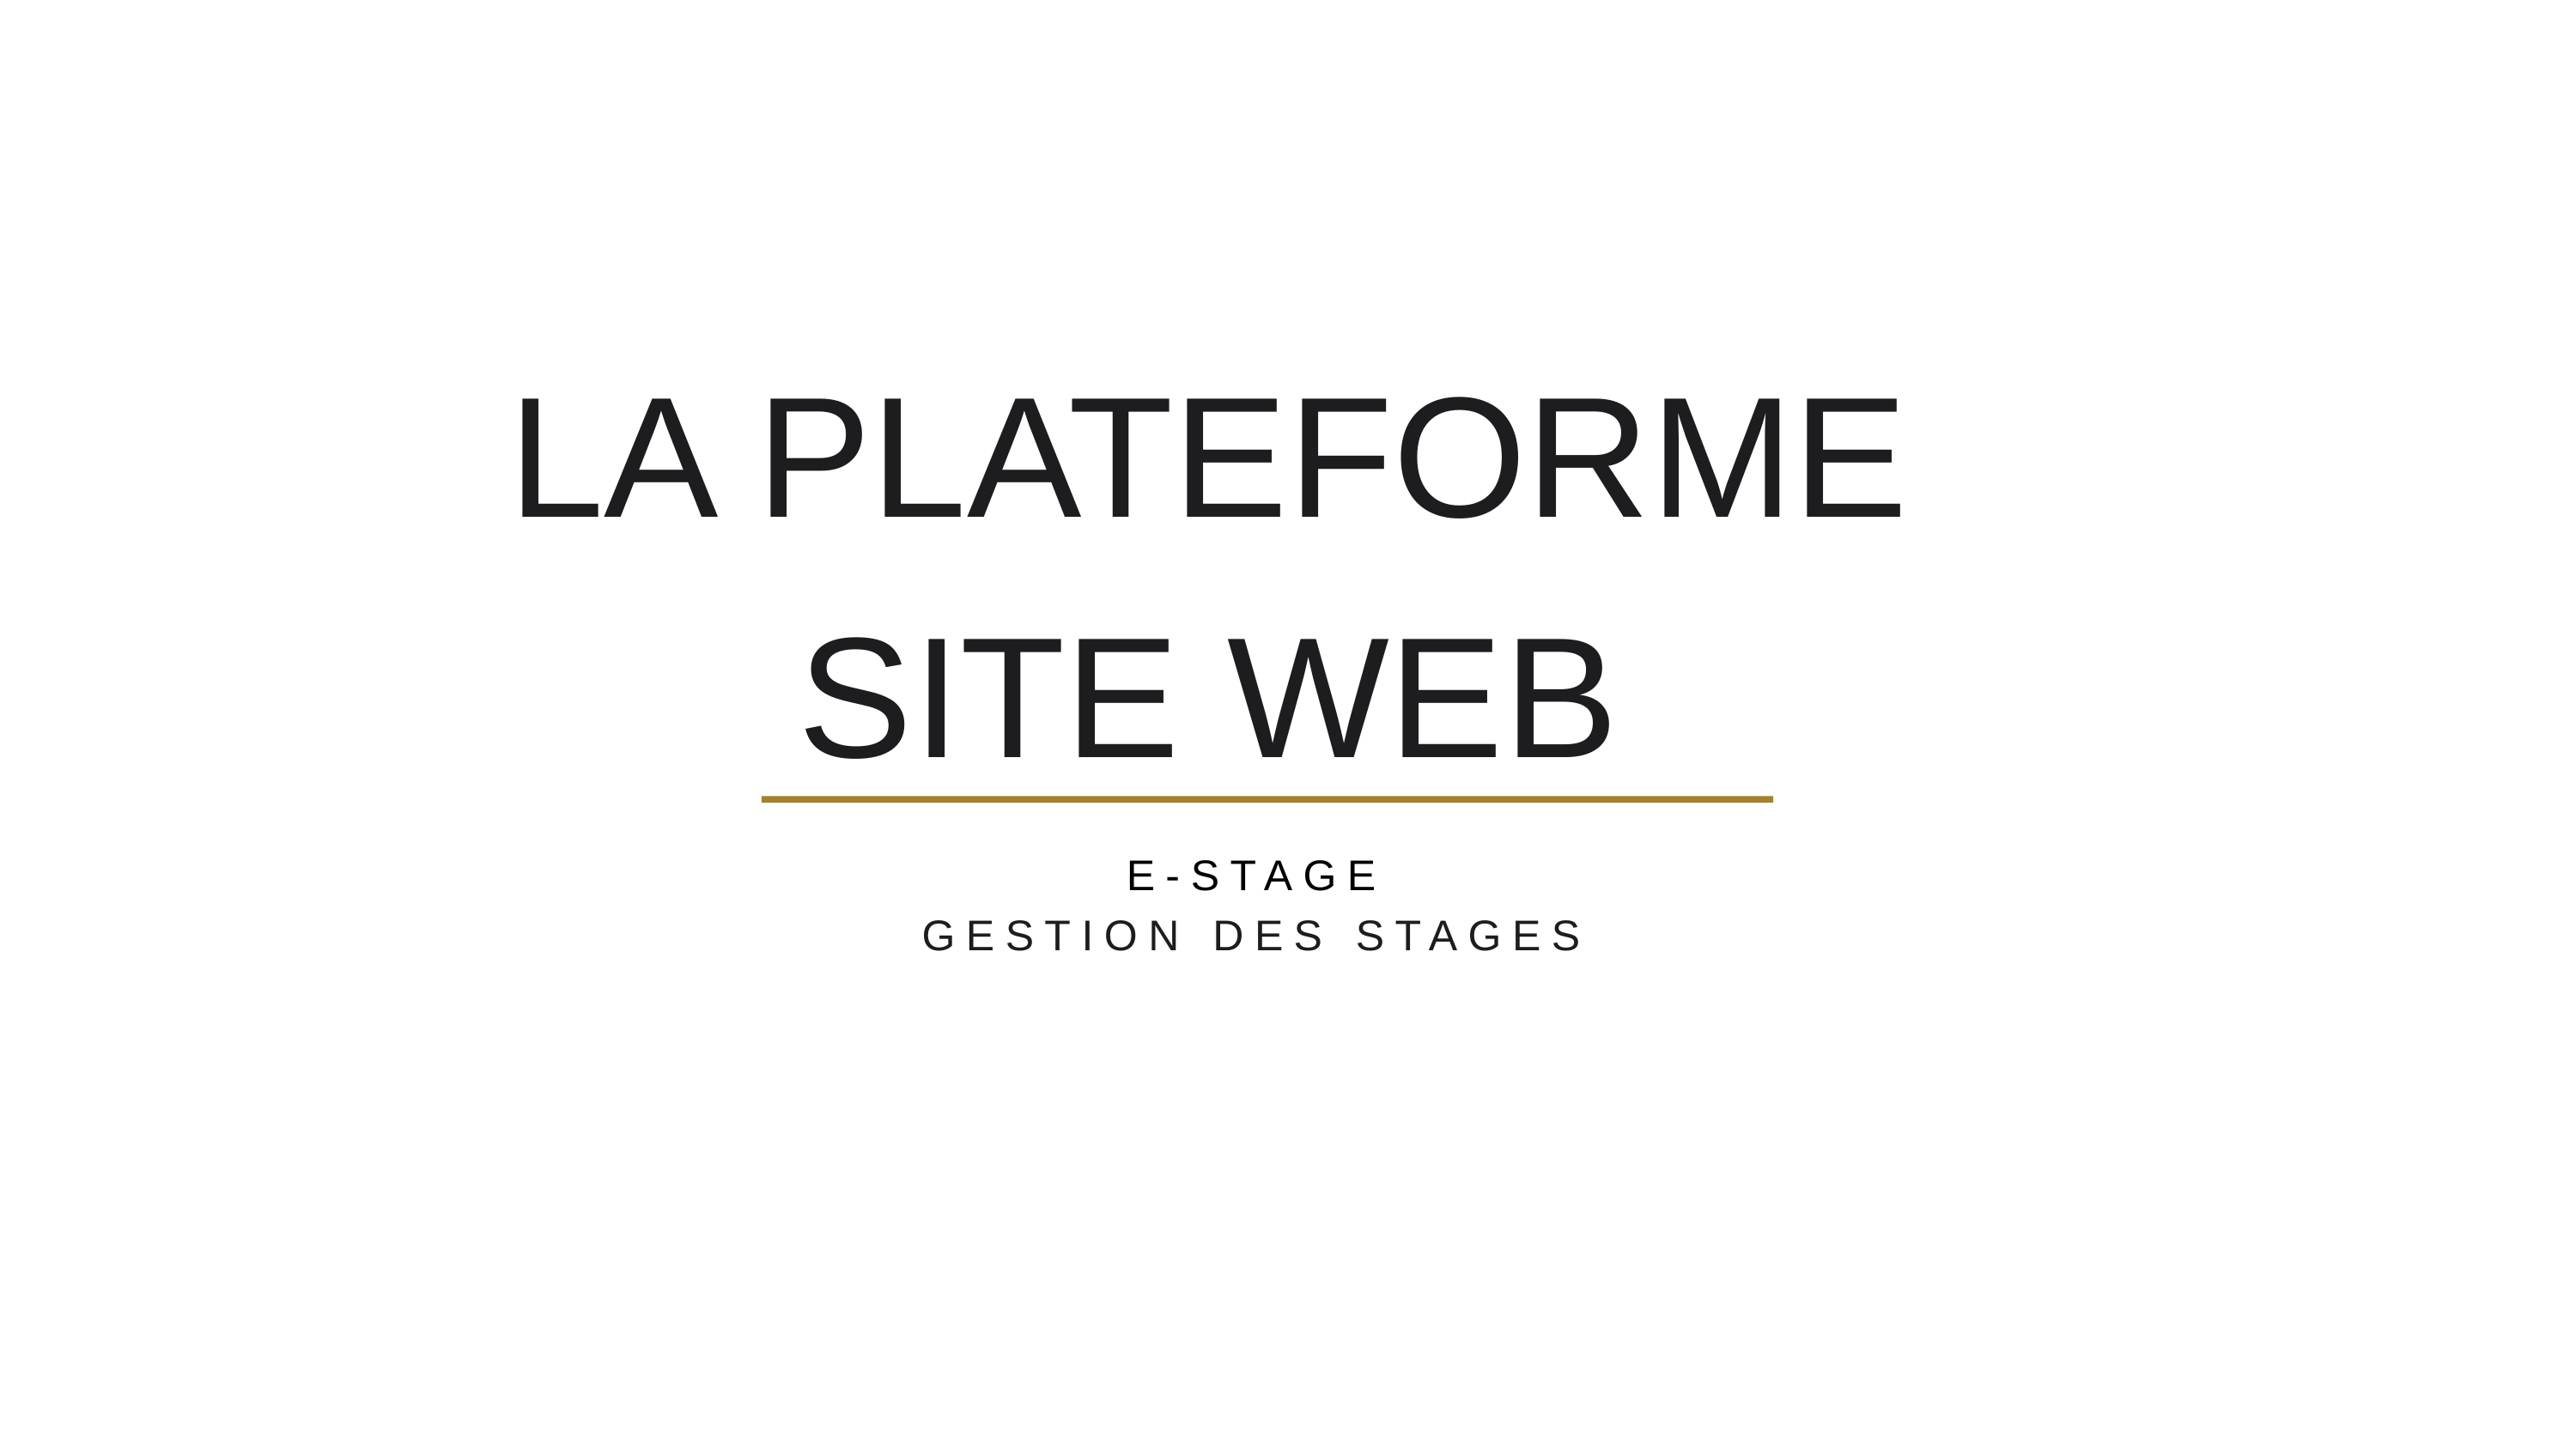

LA PLATEFORME SITE WEB

E-STAGE
GESTION DES STAGES